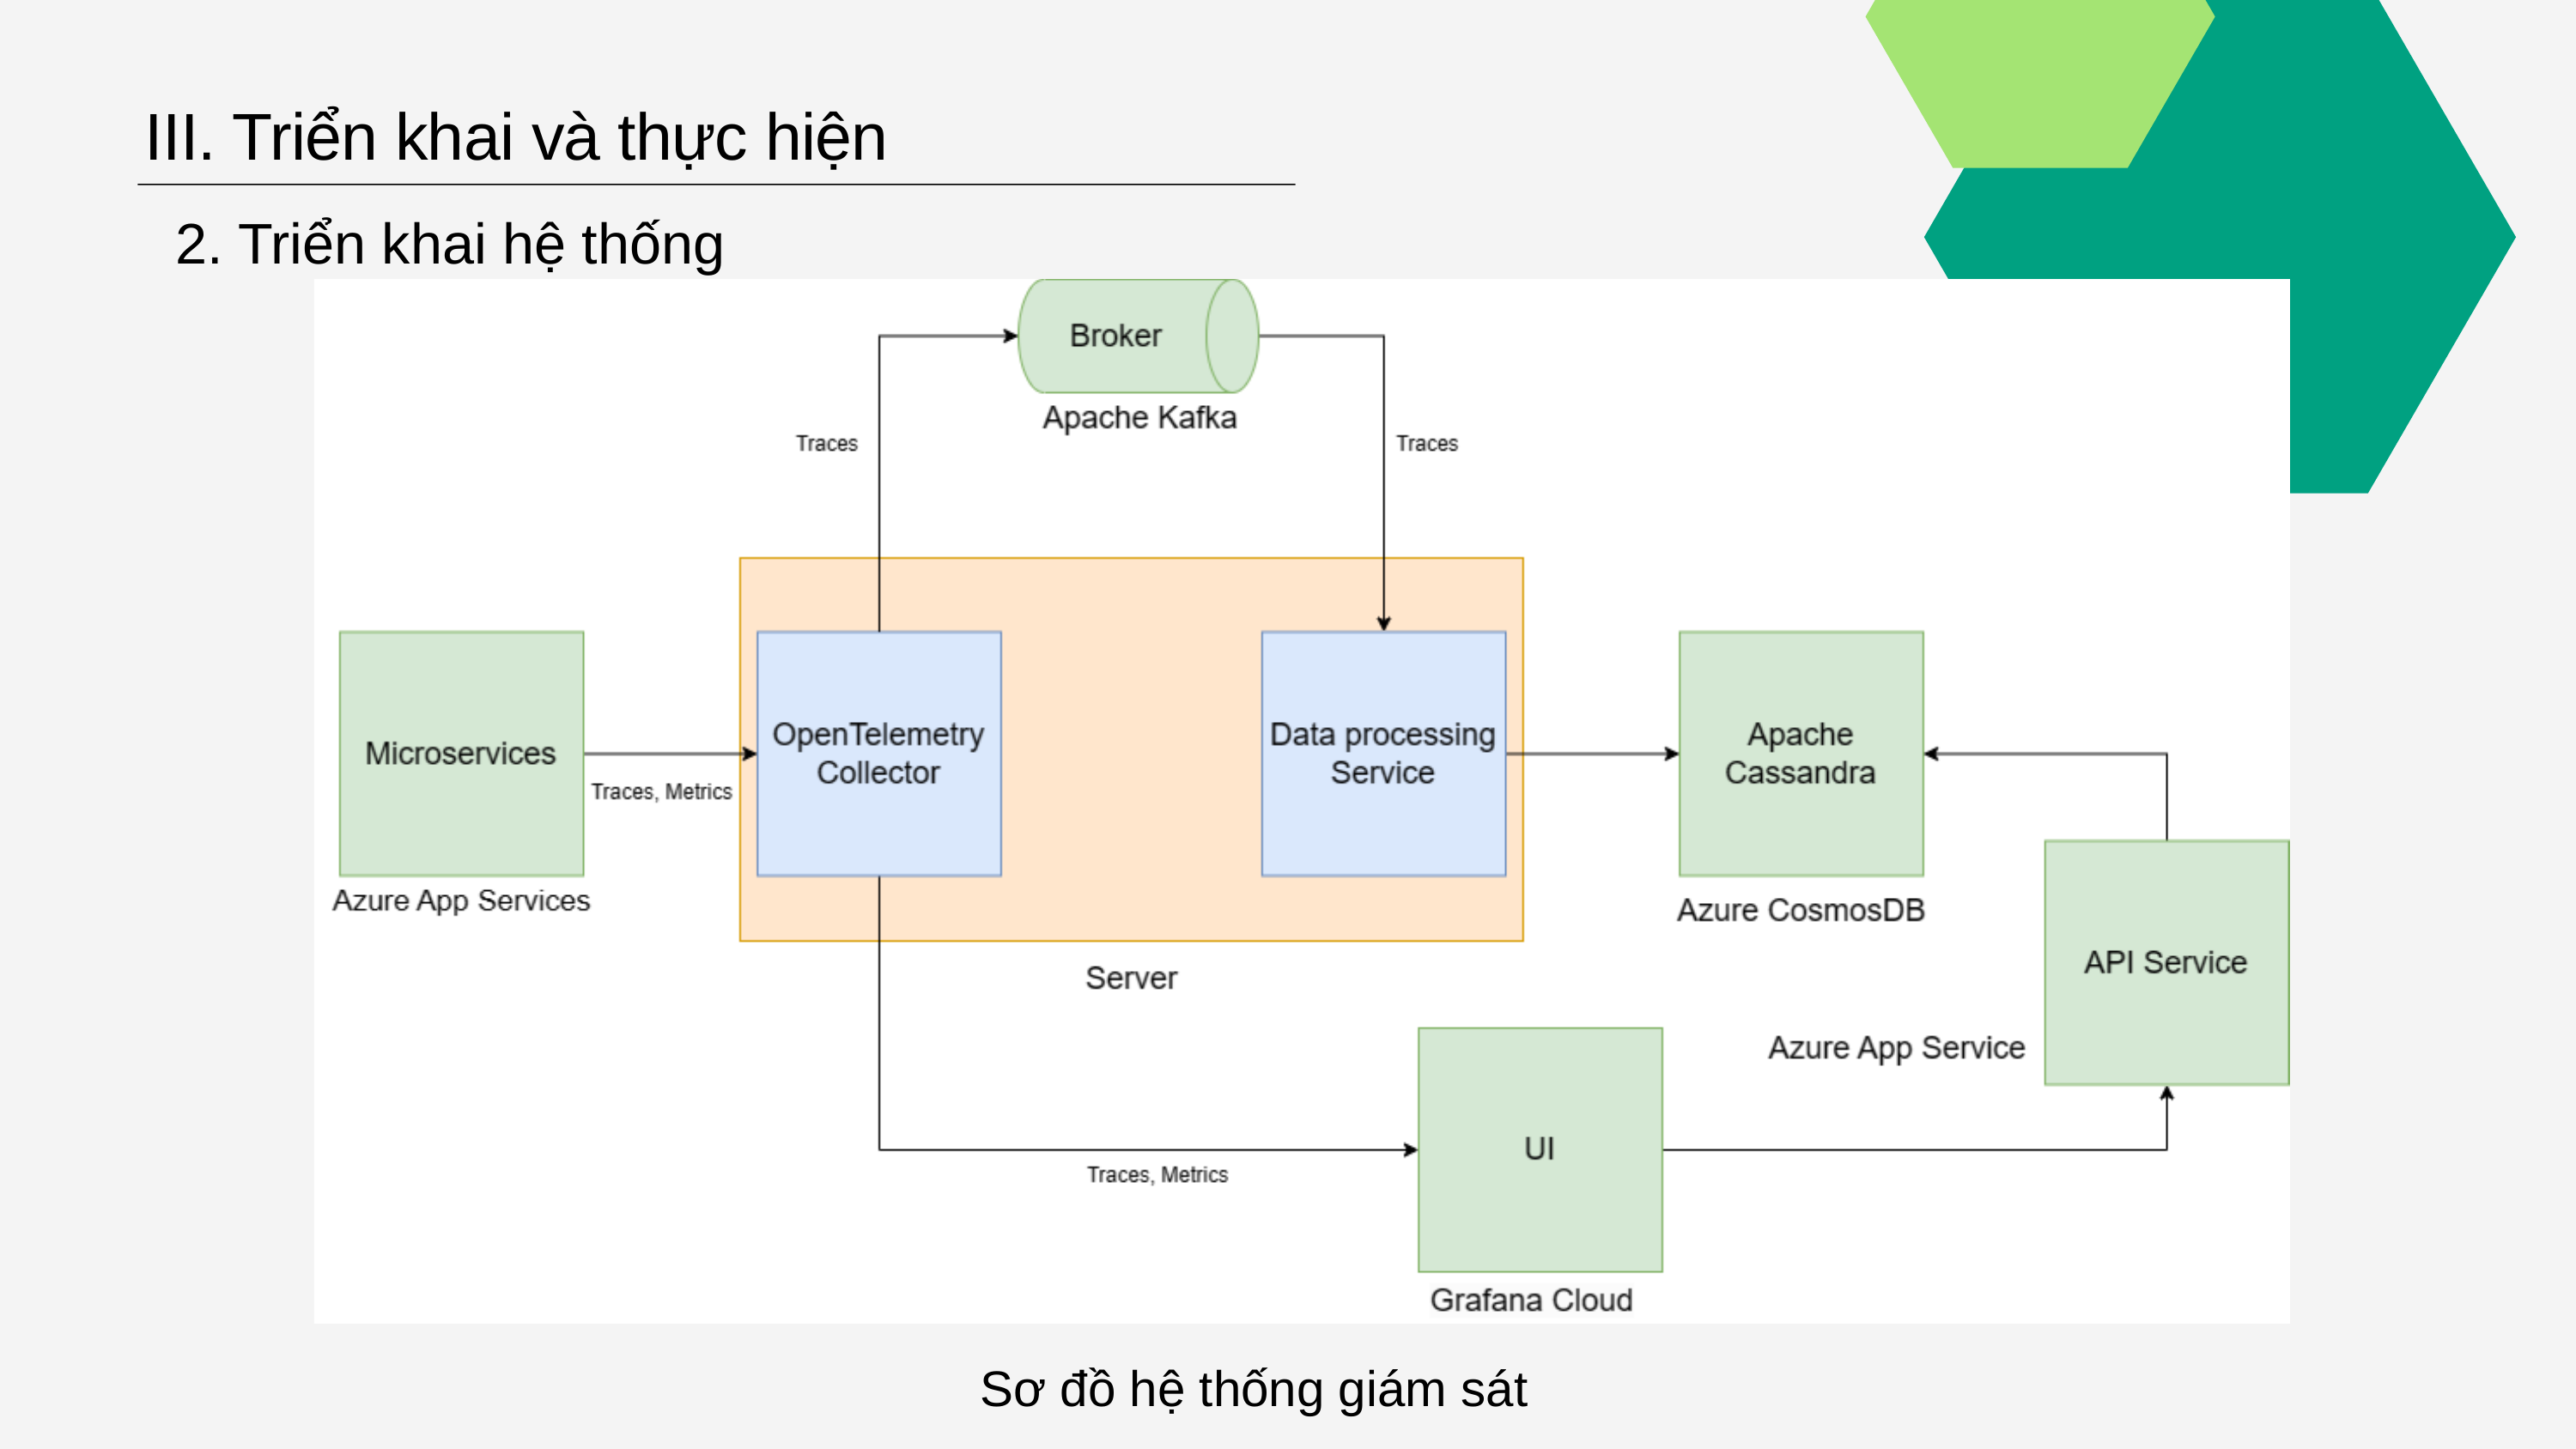

III. Triển khai và thực hiện

2. Triển khai hệ thống

Sơ đồ hệ thống giám sát